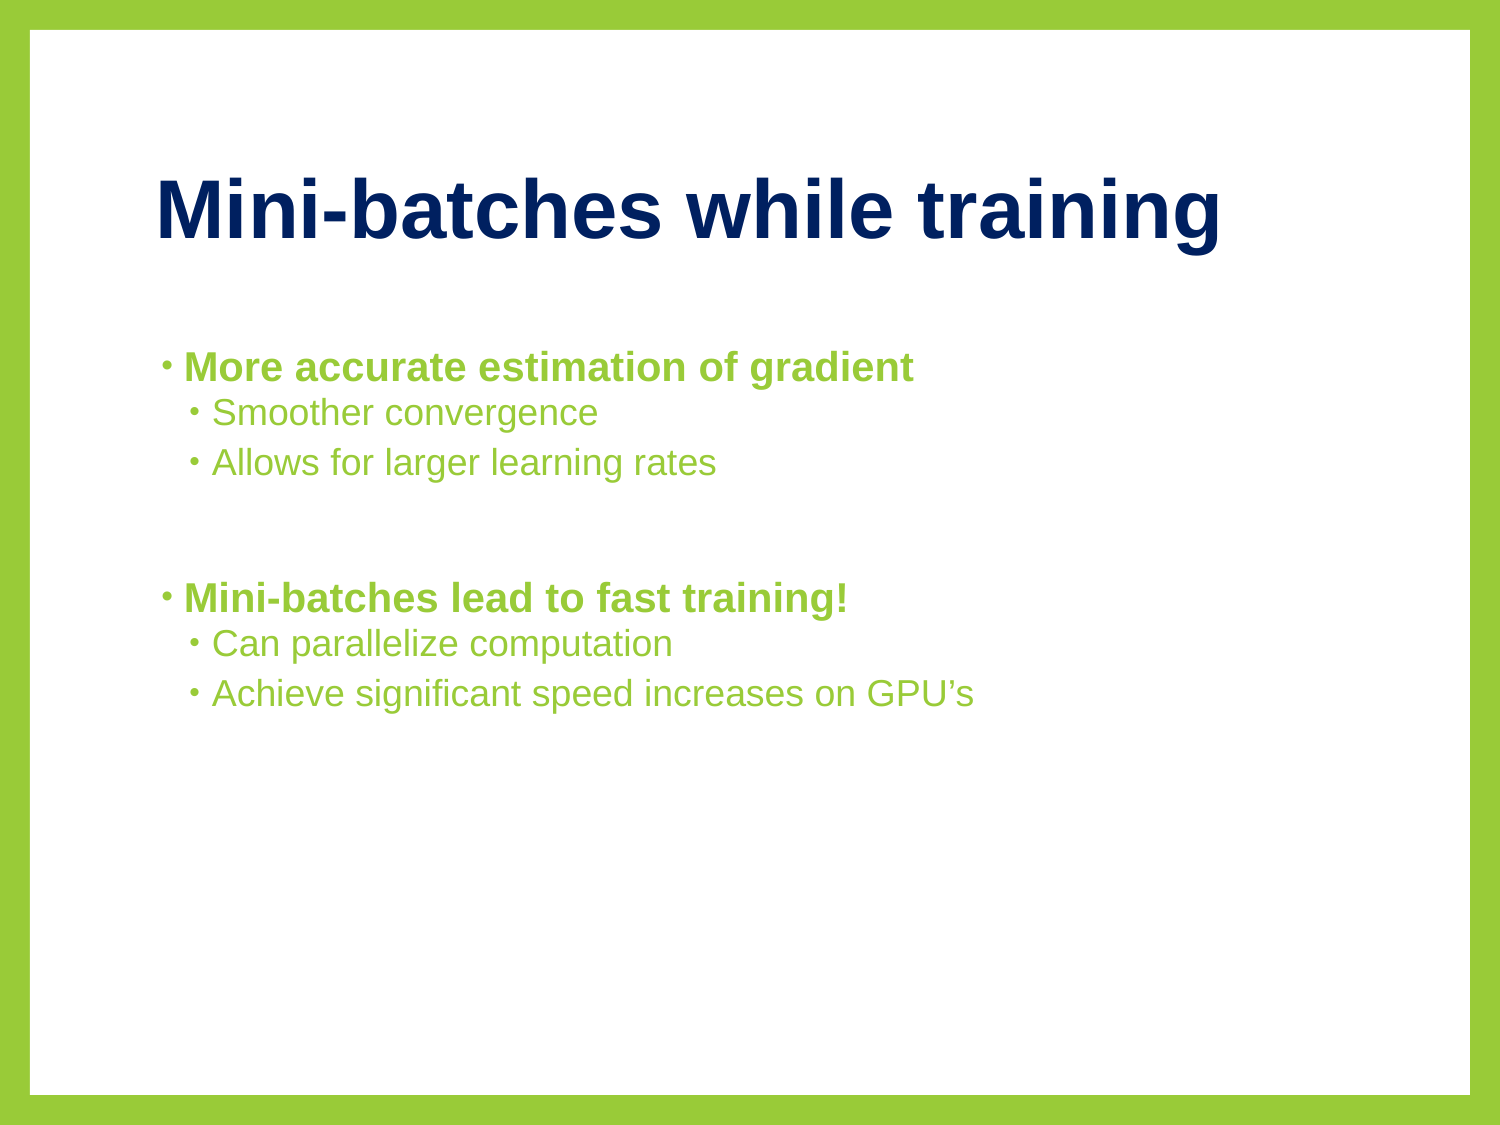

# Mini-batches while training
More accurate estimation of gradient
Smoother convergence
Allows for larger learning rates

Mini-batches lead to fast training!
Can parallelize computation
Achieve significant speed increases on GPU’s